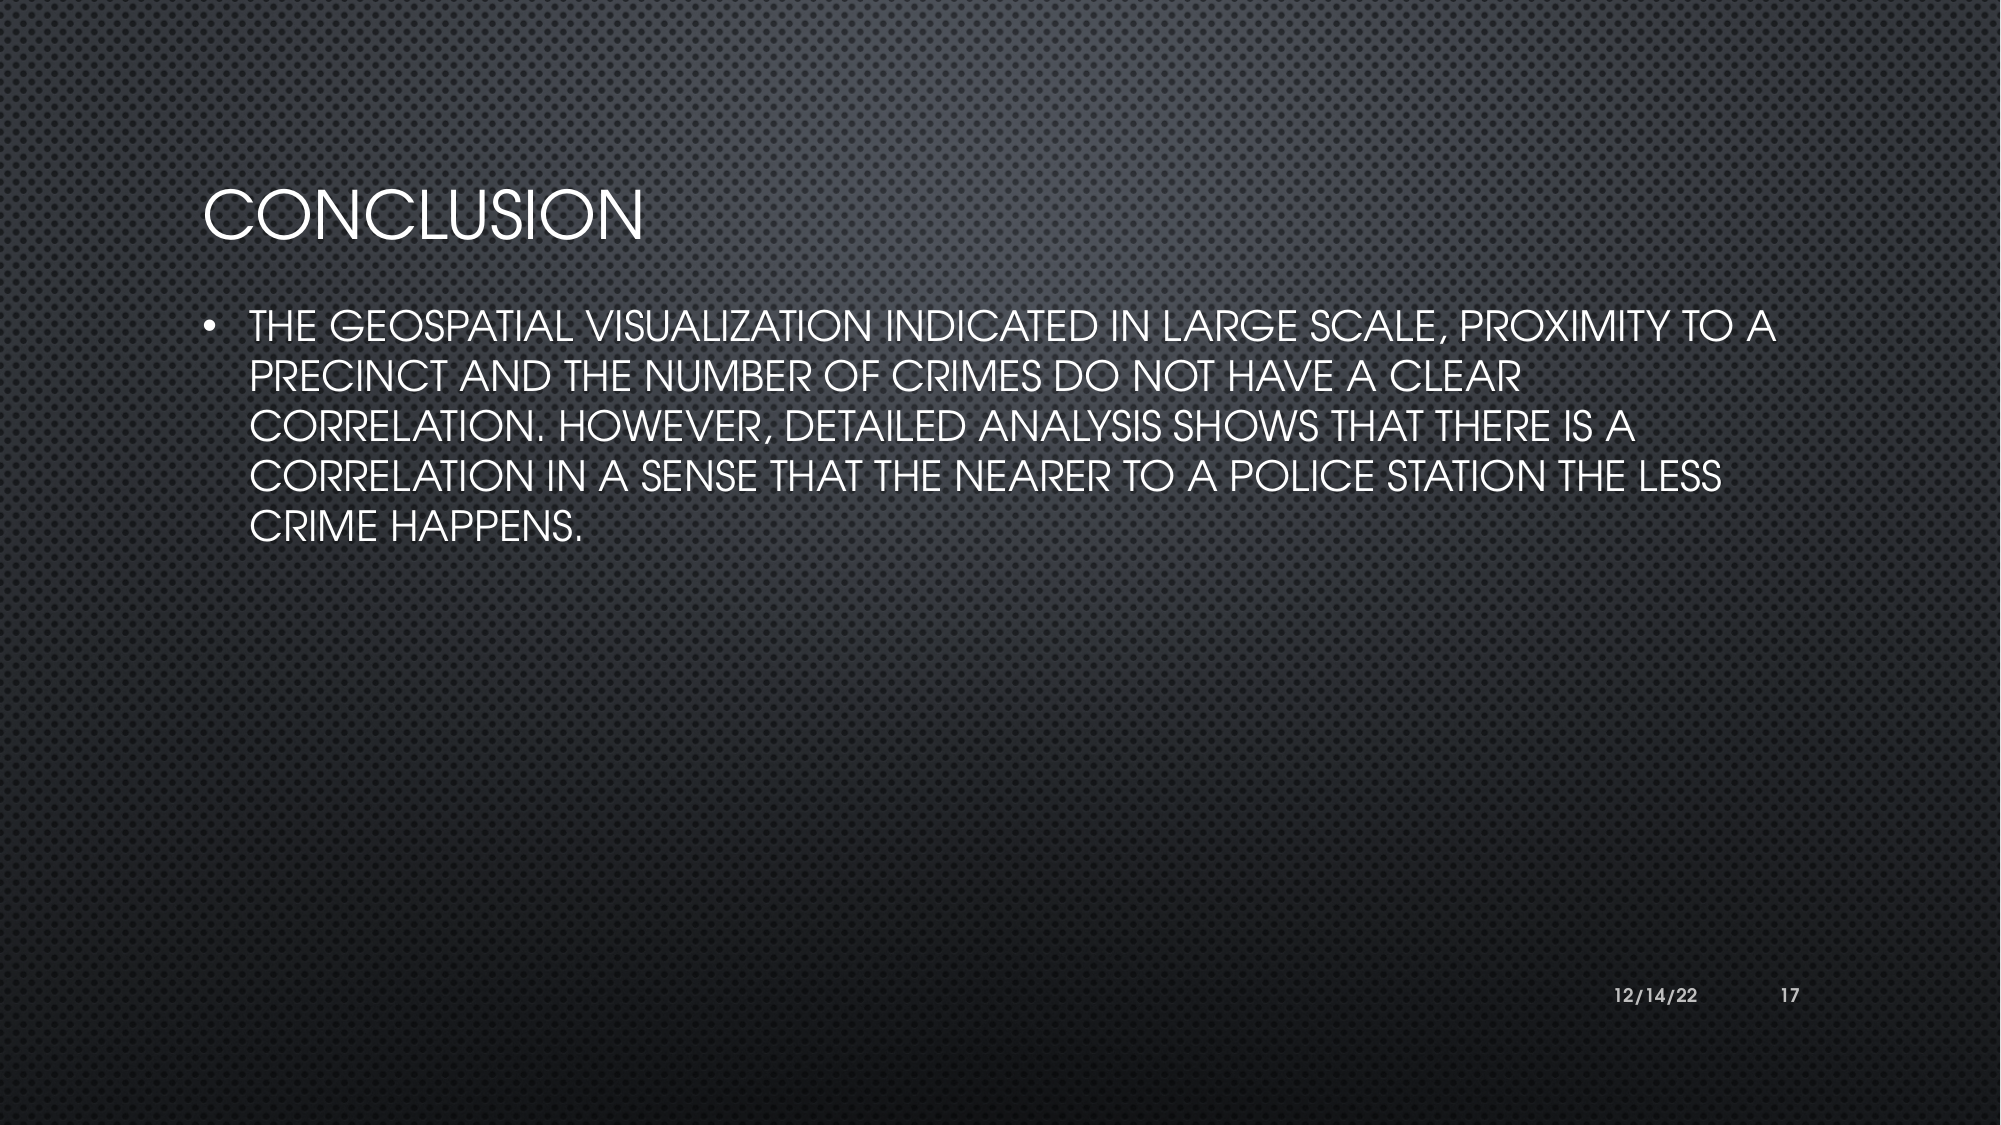

# Conclusion
the geospatial visualization indicated in large scale, proximity to a precinct and the number of crimes do not have a clear correlation. However, detailed analysis shows that there is a correlation in a sense that the nearer to a police station the less crime happens.
12/14/22
17